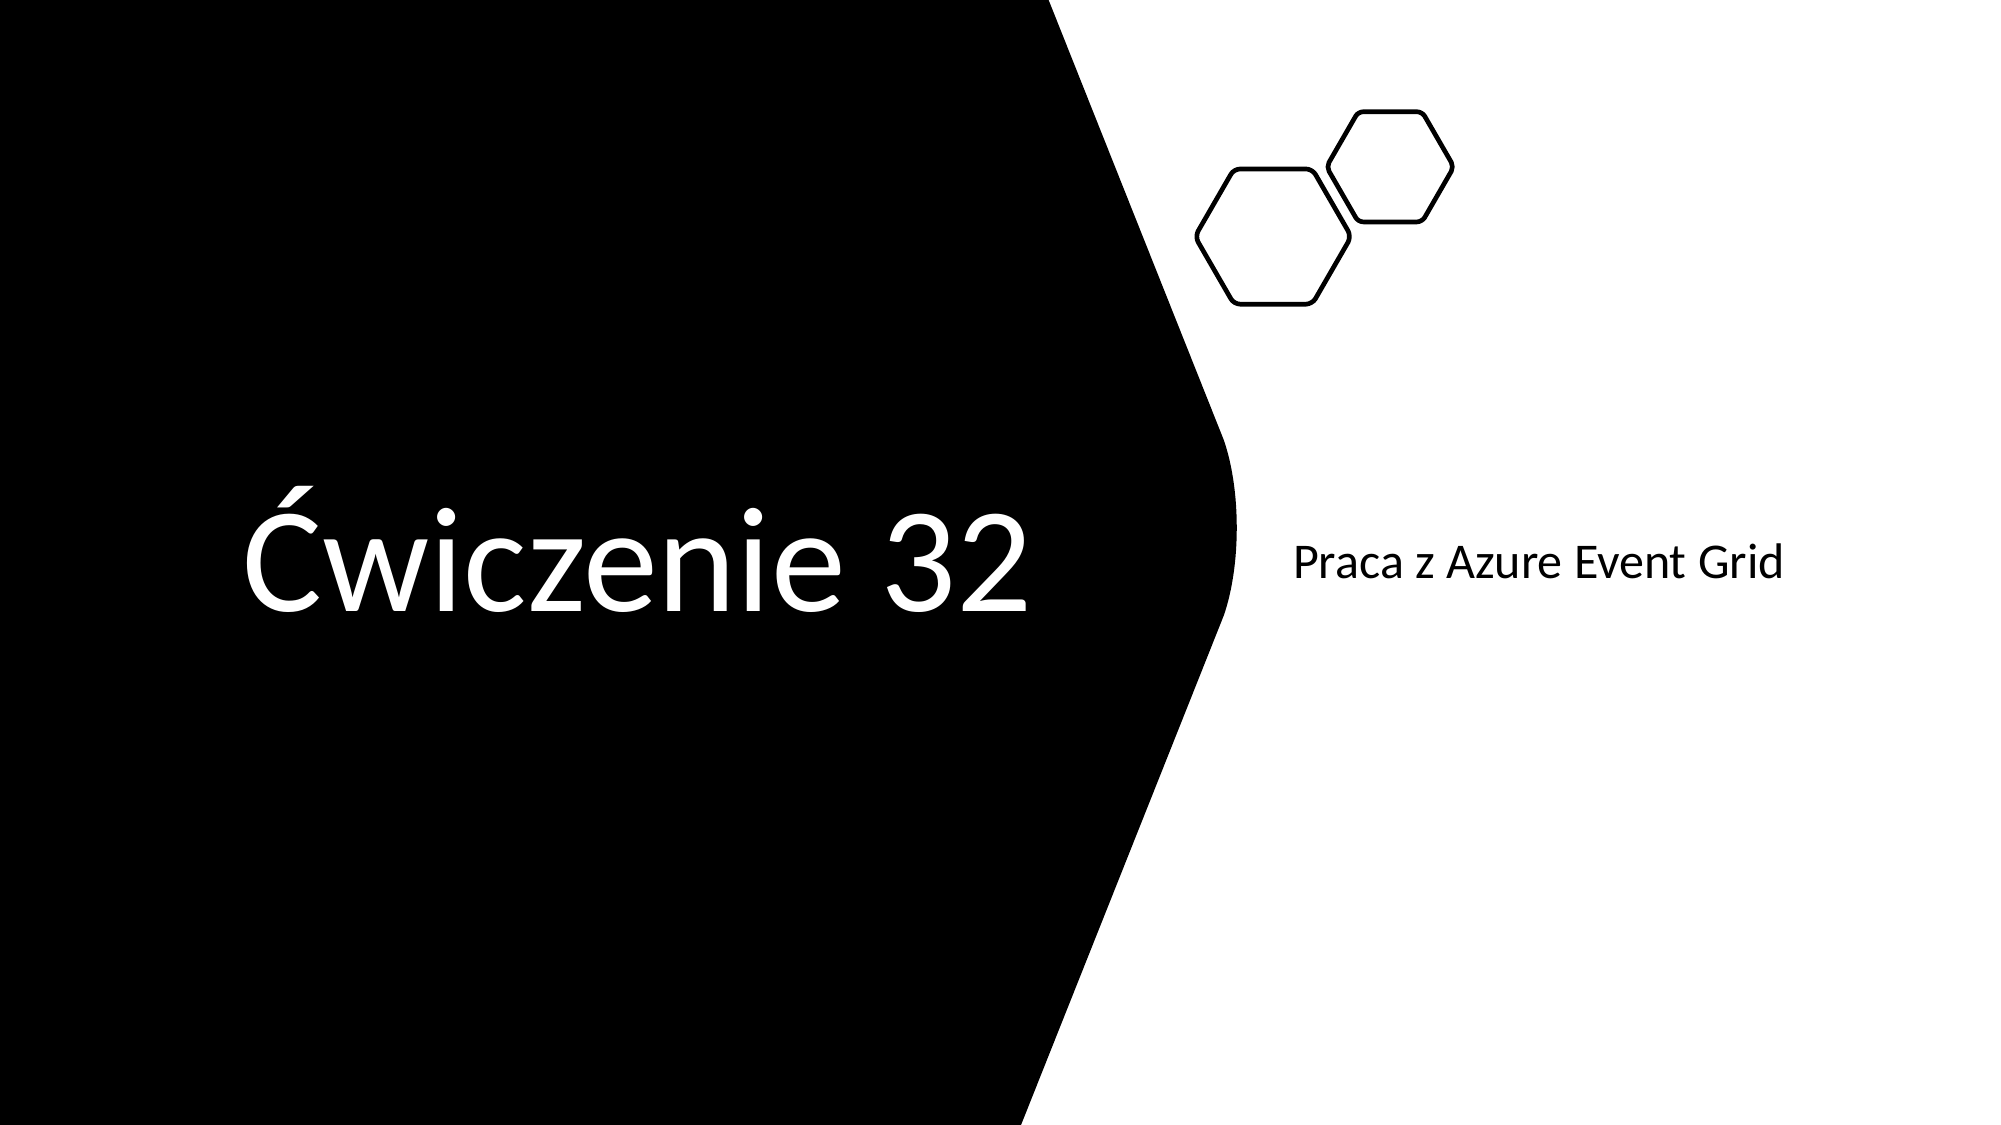

# Ćwiczenie 32
Praca z Azure Event Grid